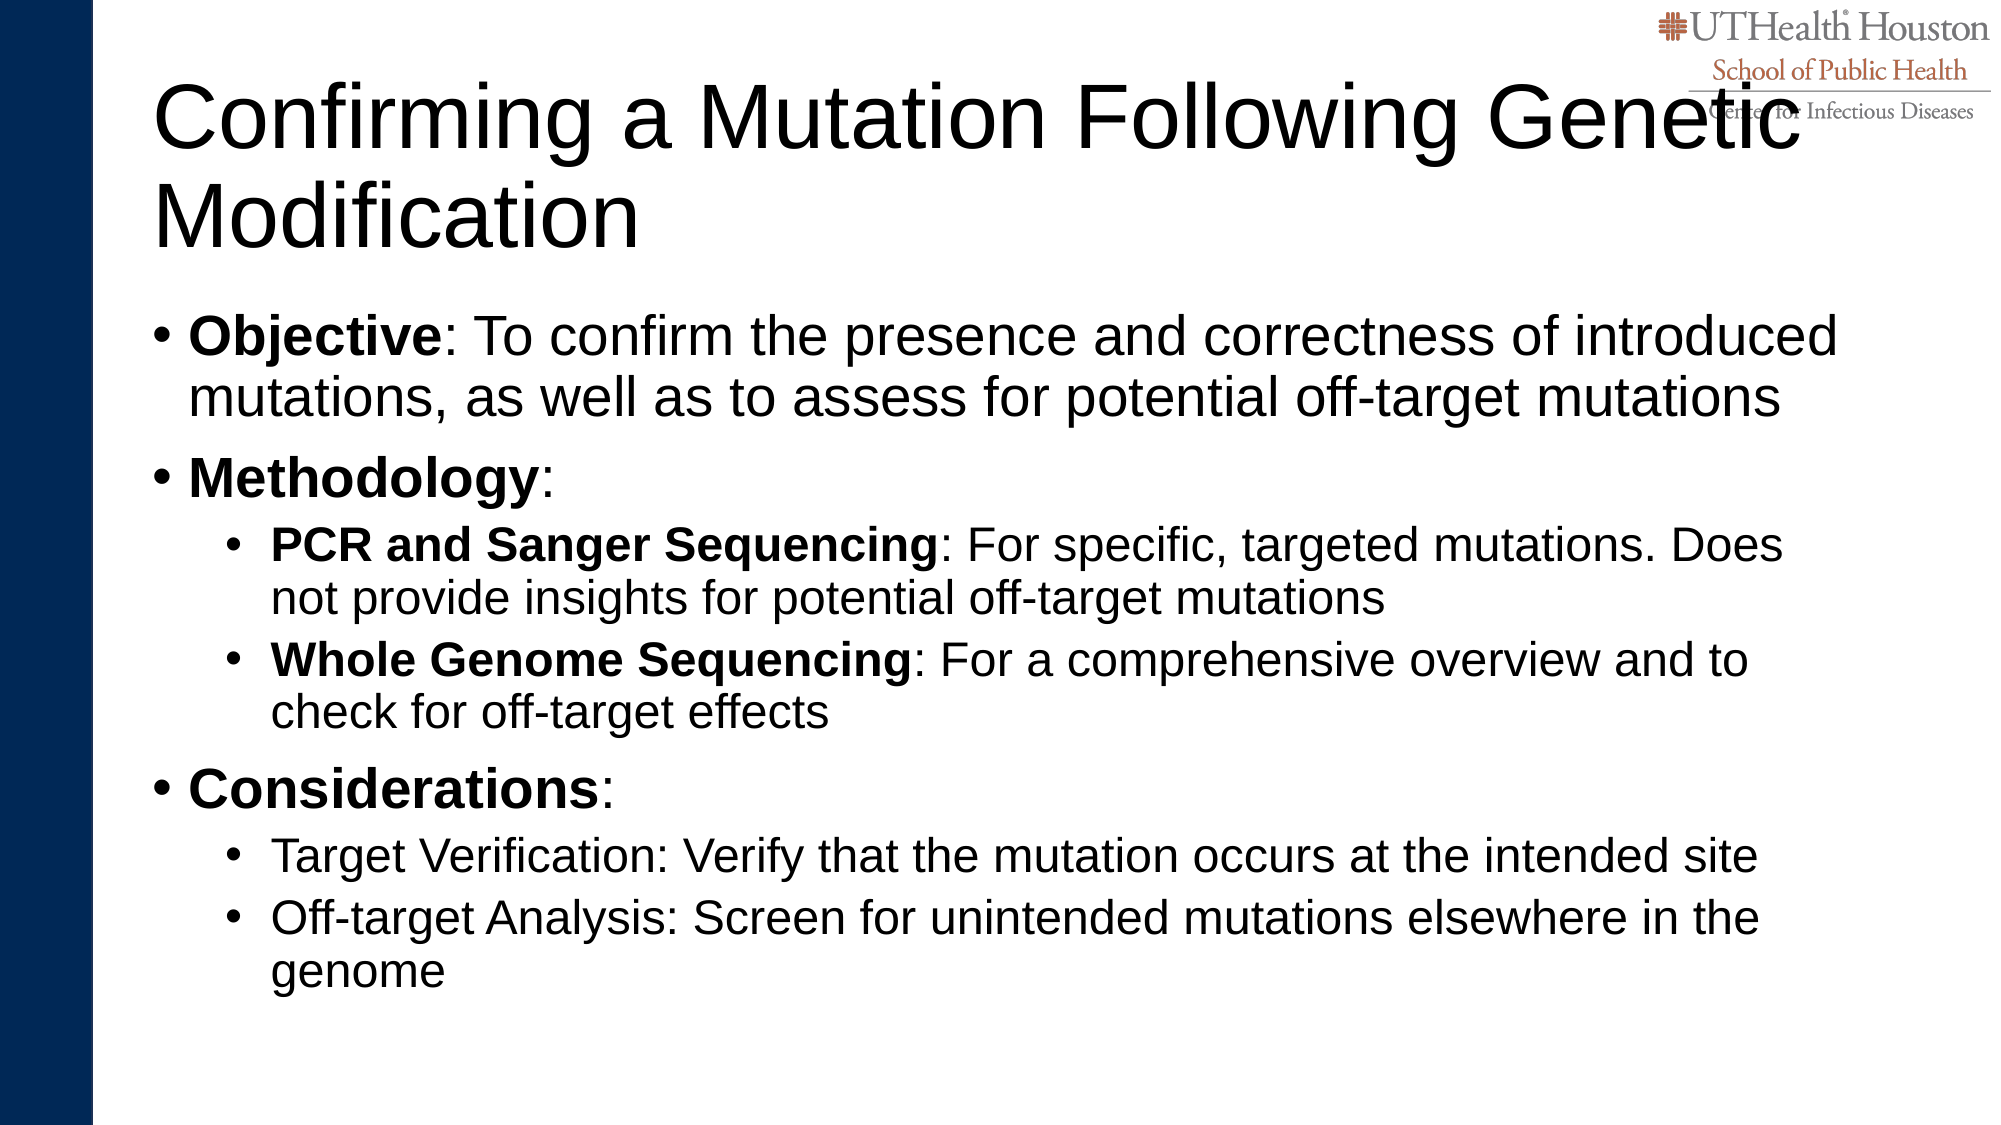

# Confirming a Mutation Following Genetic Modification
Objective: To confirm the presence and correctness of introduced mutations, as well as to assess for potential off-target mutations
Methodology:
PCR and Sanger Sequencing: For specific, targeted mutations. Does not provide insights for potential off-target mutations
Whole Genome Sequencing: For a comprehensive overview and to check for off-target effects
Considerations:
Target Verification: Verify that the mutation occurs at the intended site
Off-target Analysis: Screen for unintended mutations elsewhere in the genome